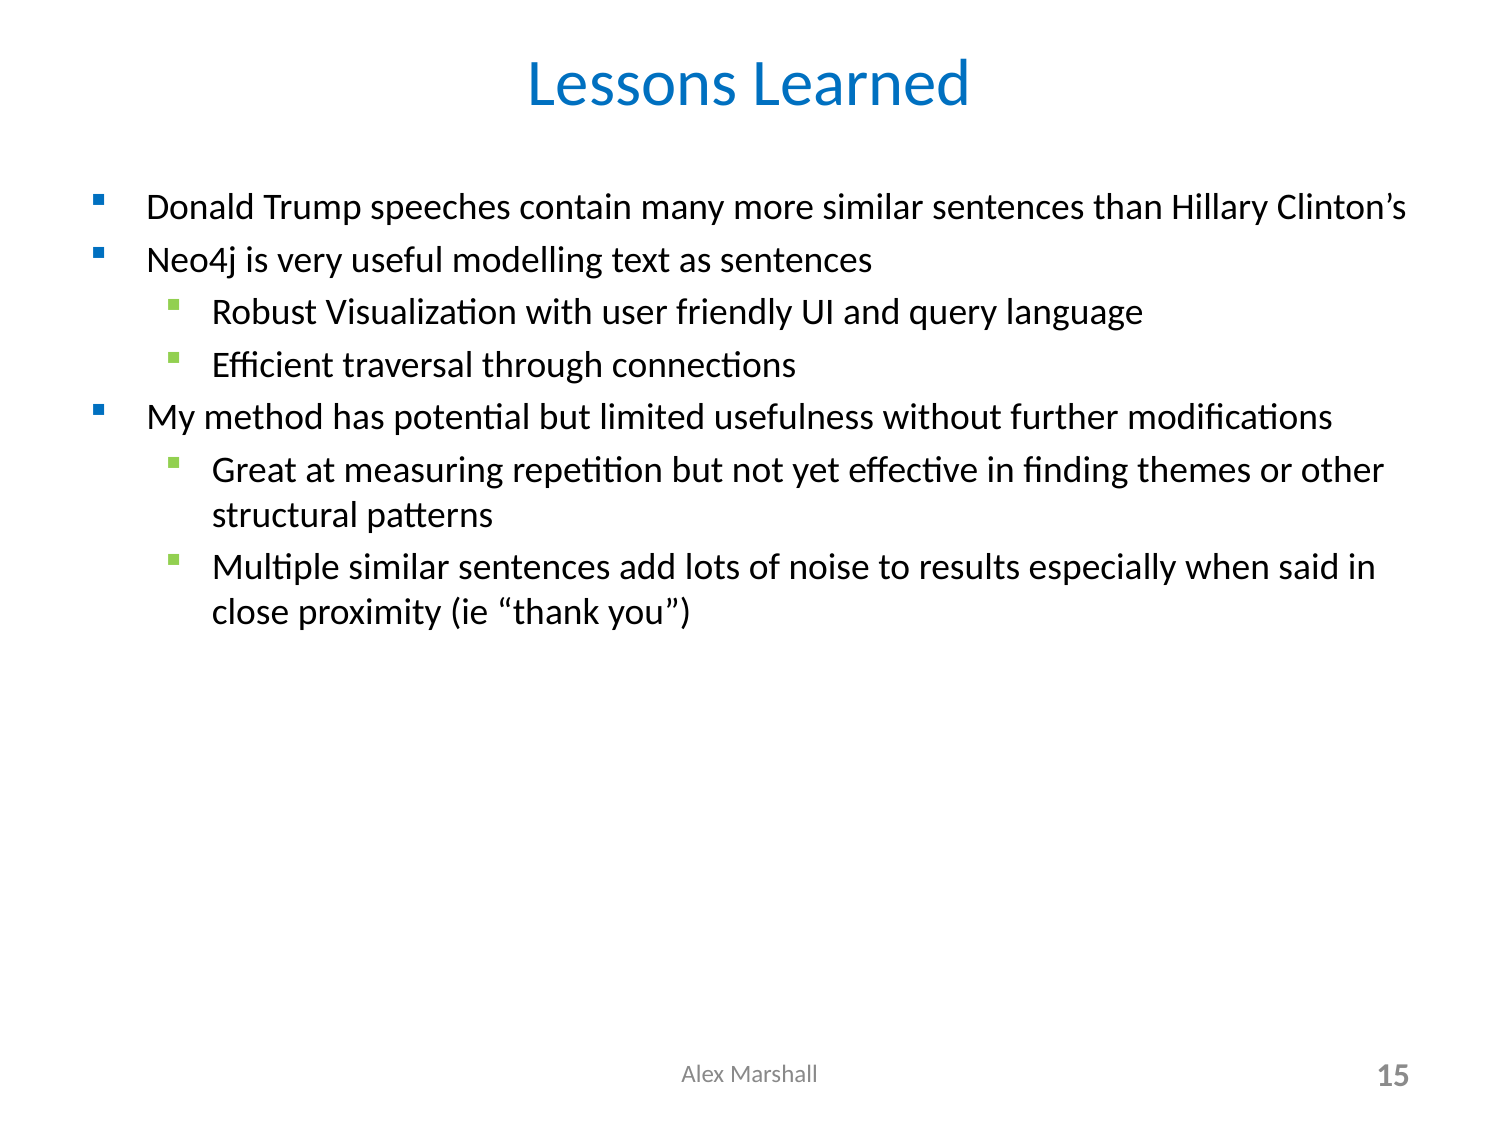

# Lessons Learned
Donald Trump speeches contain many more similar sentences than Hillary Clinton’s
Neo4j is very useful modelling text as sentences
Robust Visualization with user friendly UI and query language
Efficient traversal through connections
My method has potential but limited usefulness without further modifications
Great at measuring repetition but not yet effective in finding themes or other structural patterns
Multiple similar sentences add lots of noise to results especially when said in close proximity (ie “thank you”)
Alex Marshall
15